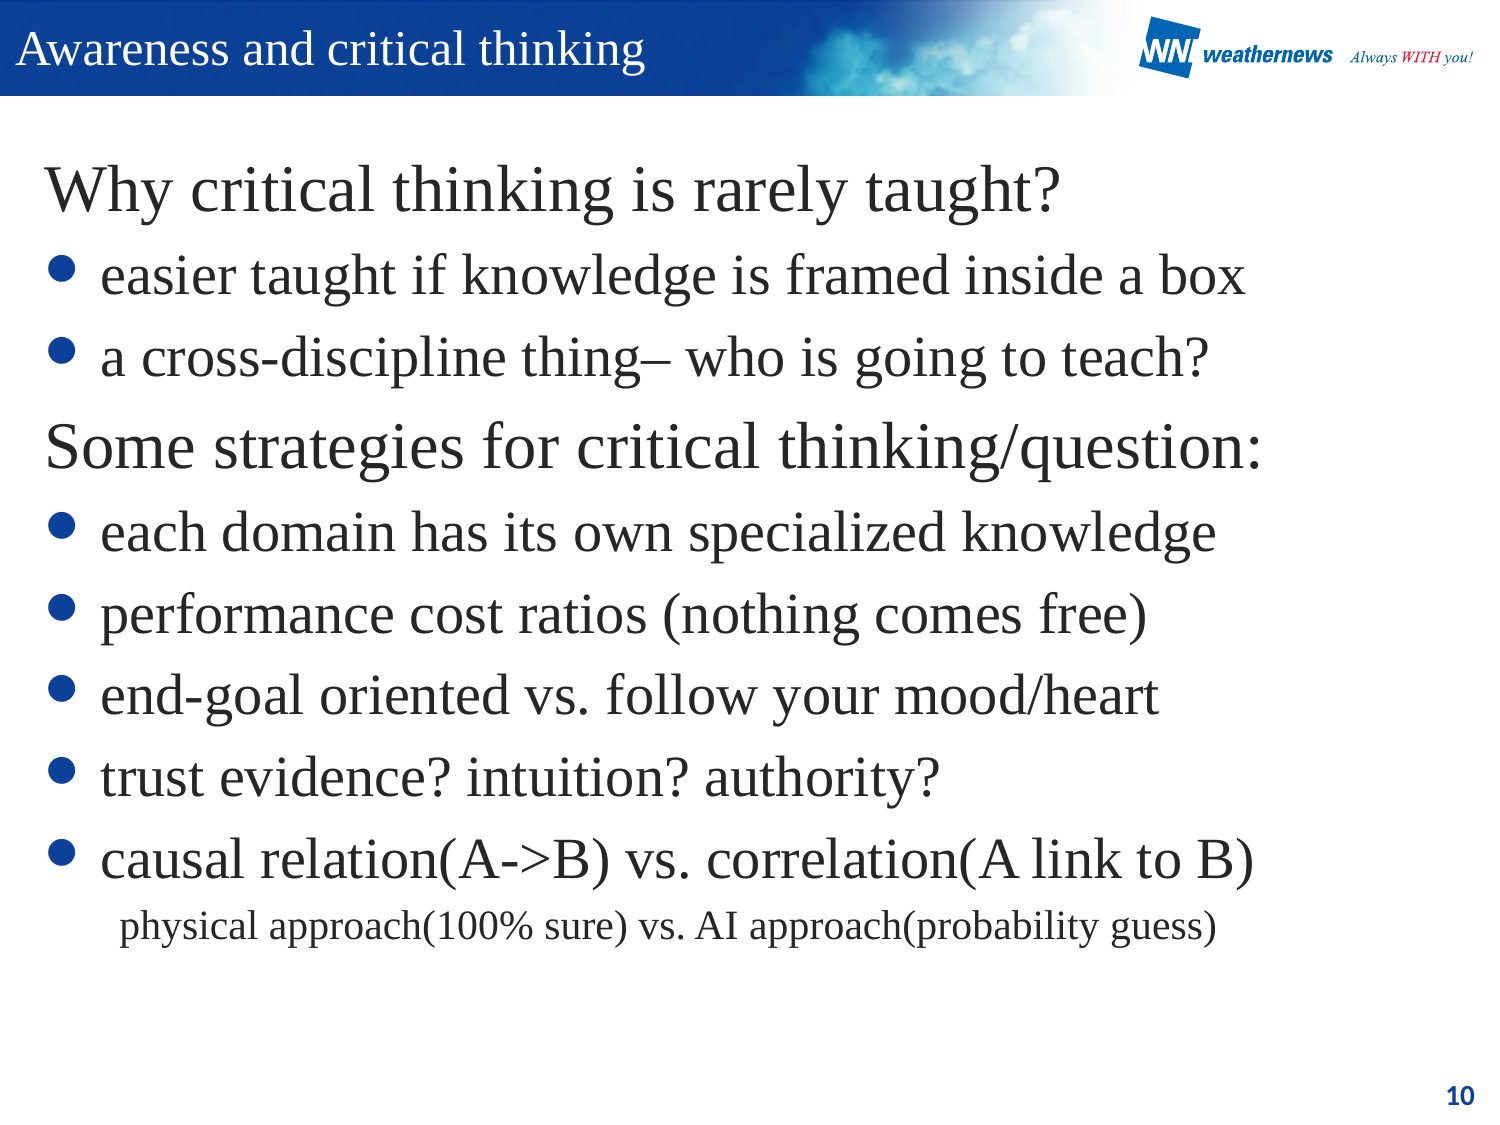

# Awareness and critical thinking
Why critical thinking is rarely taught?
easier taught if knowledge is framed inside a box
a cross-discipline thing– who is going to teach?
Some strategies for critical thinking/question:
each domain has its own specialized knowledge
performance cost ratios (nothing comes free)
end-goal oriented vs. follow your mood/heart
trust evidence? intuition? authority?
causal relation(A->B) vs. correlation(A link to B)
physical approach(100% sure) vs. AI approach(probability guess)

10